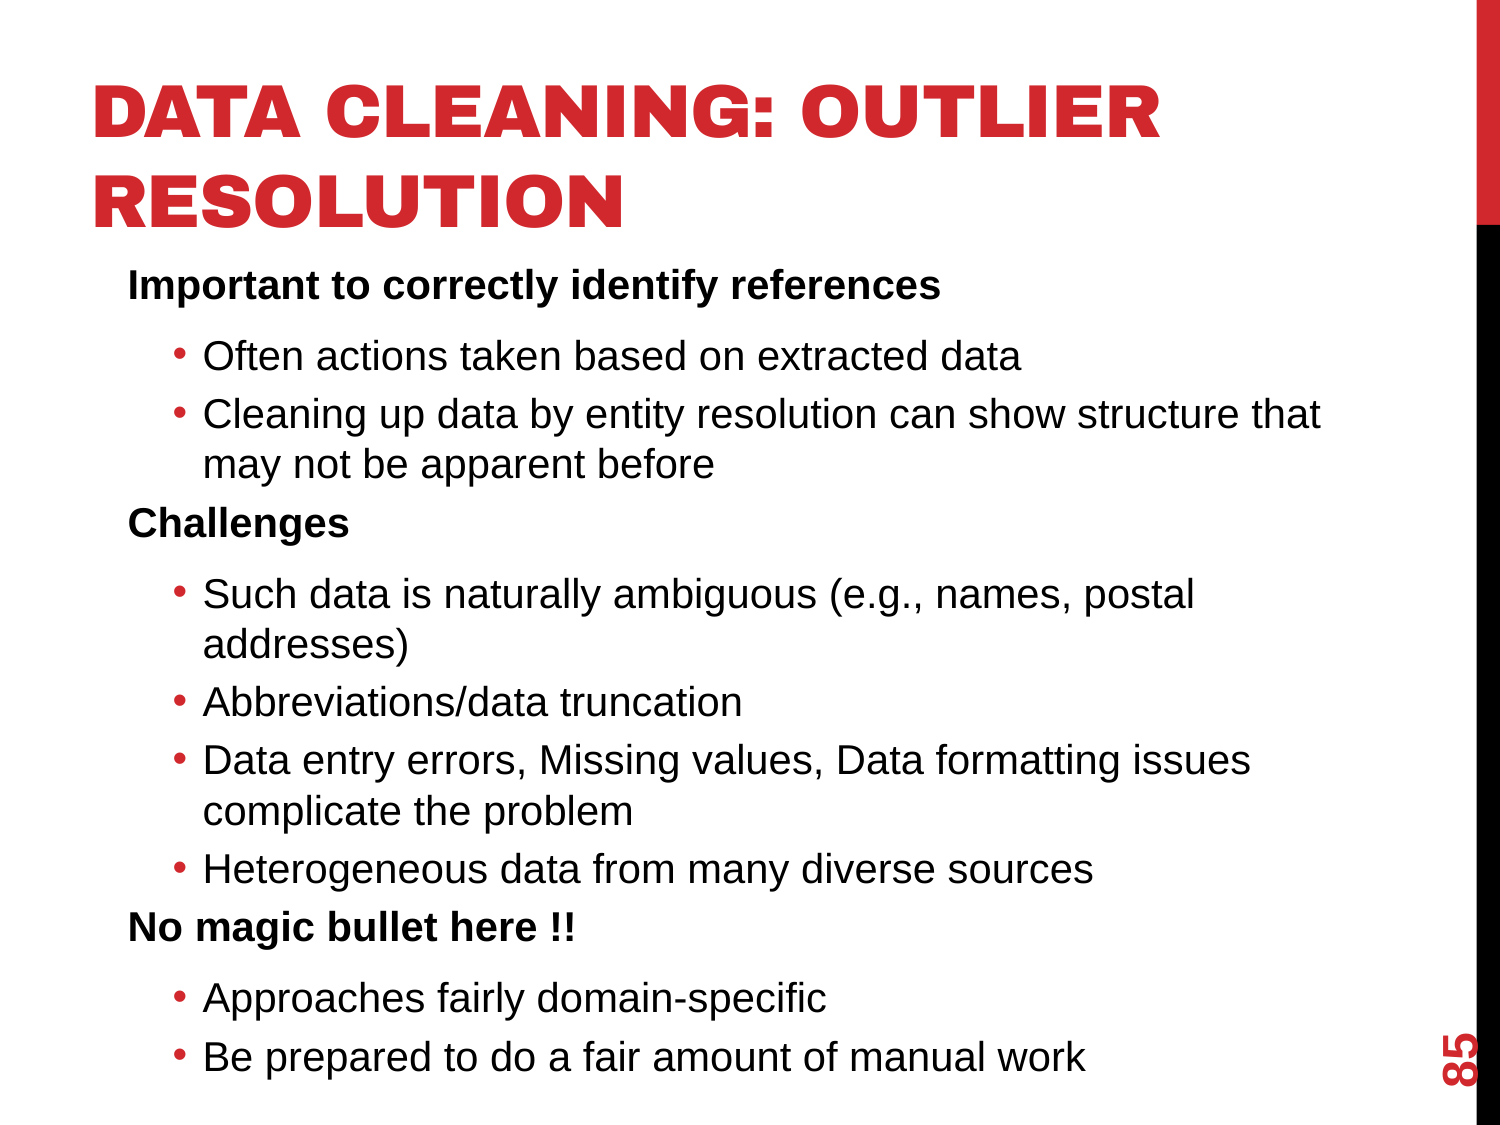

# Data Cleaning: Outlier Resolution
Important to correctly identify references
Often actions taken based on extracted data
Cleaning up data by entity resolution can show structure that may not be apparent before
Challenges
Such data is naturally ambiguous (e.g., names, postal addresses)
Abbreviations/data truncation
Data entry errors, Missing values, Data formatting issues complicate the problem
Heterogeneous data from many diverse sources
No magic bullet here !!
Approaches fairly domain-specific
Be prepared to do a fair amount of manual work
85